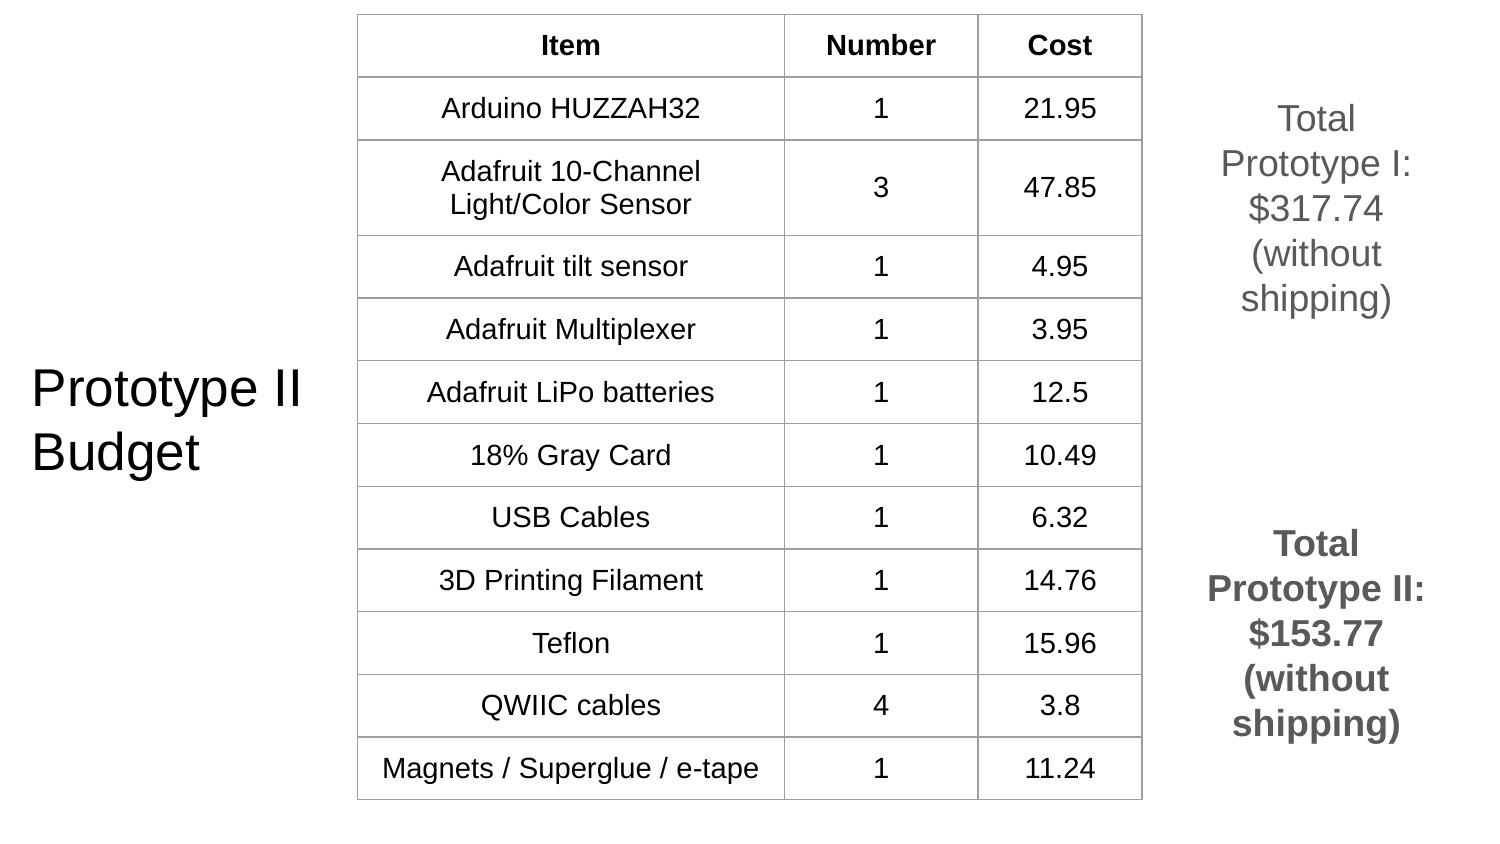

| Item | Number | Cost |
| --- | --- | --- |
| Arduino HUZZAH32 | 1 | 21.95 |
| Adafruit 10-Channel Light/Color Sensor | 3 | 47.85 |
| Adafruit tilt sensor | 1 | 4.95 |
| Adafruit Multiplexer | 1 | 3.95 |
| Adafruit LiPo batteries | 1 | 12.5 |
| 18% Gray Card | 1 | 10.49 |
| USB Cables | 1 | 6.32 |
| 3D Printing Filament | 1 | 14.76 |
| Teflon | 1 | 15.96 |
| QWIIC cables | 4 | 3.8 |
| Magnets / Superglue / e-tape | 1 | 11.24 |
Total Prototype I: $317.74 (without shipping)
# Prototype II
Budget
Total Prototype II: $153.77 (without shipping)